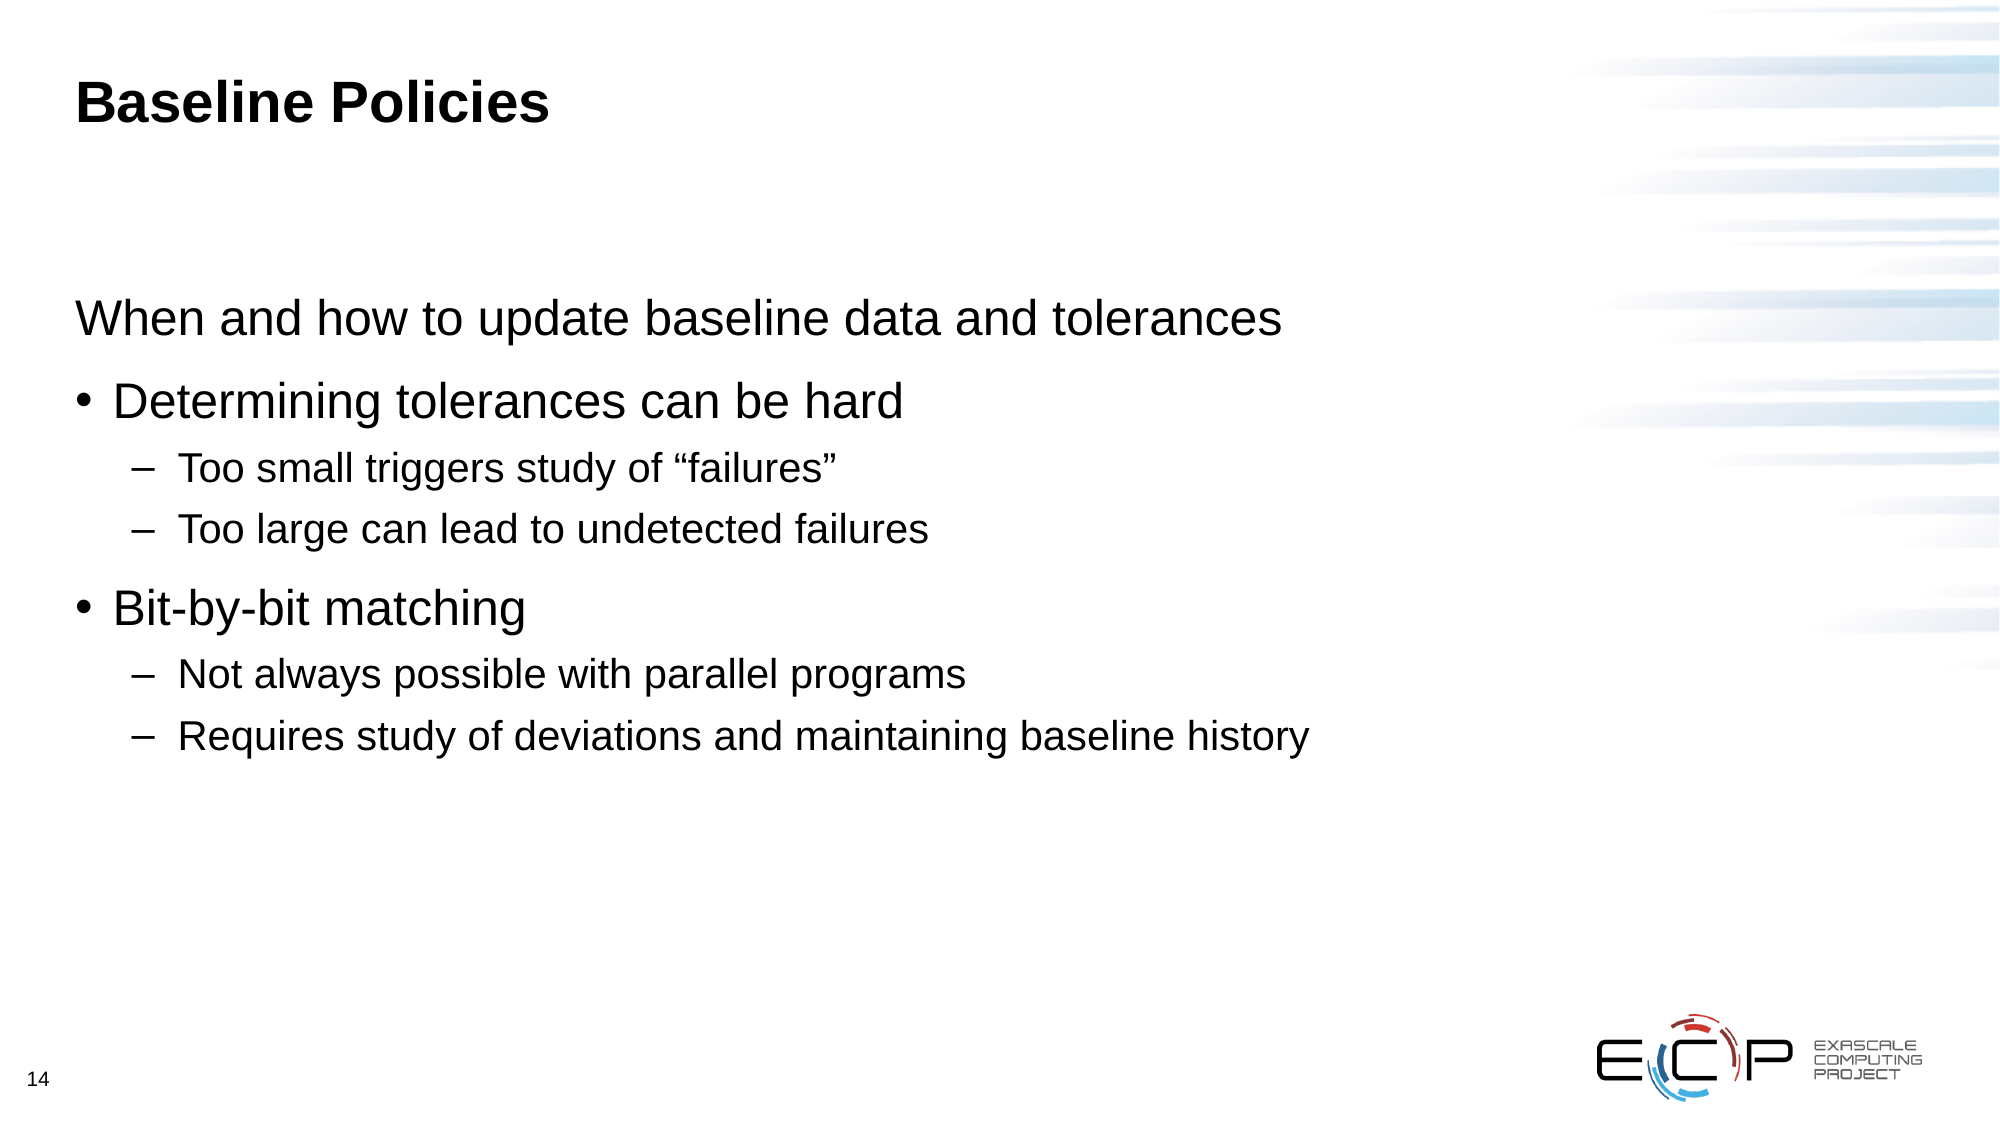

# Baseline Policies
When and how to update baseline data and tolerances
Determining tolerances can be hard
Too small triggers study of “failures”
Too large can lead to undetected failures
Bit-by-bit matching
Not always possible with parallel programs
Requires study of deviations and maintaining baseline history